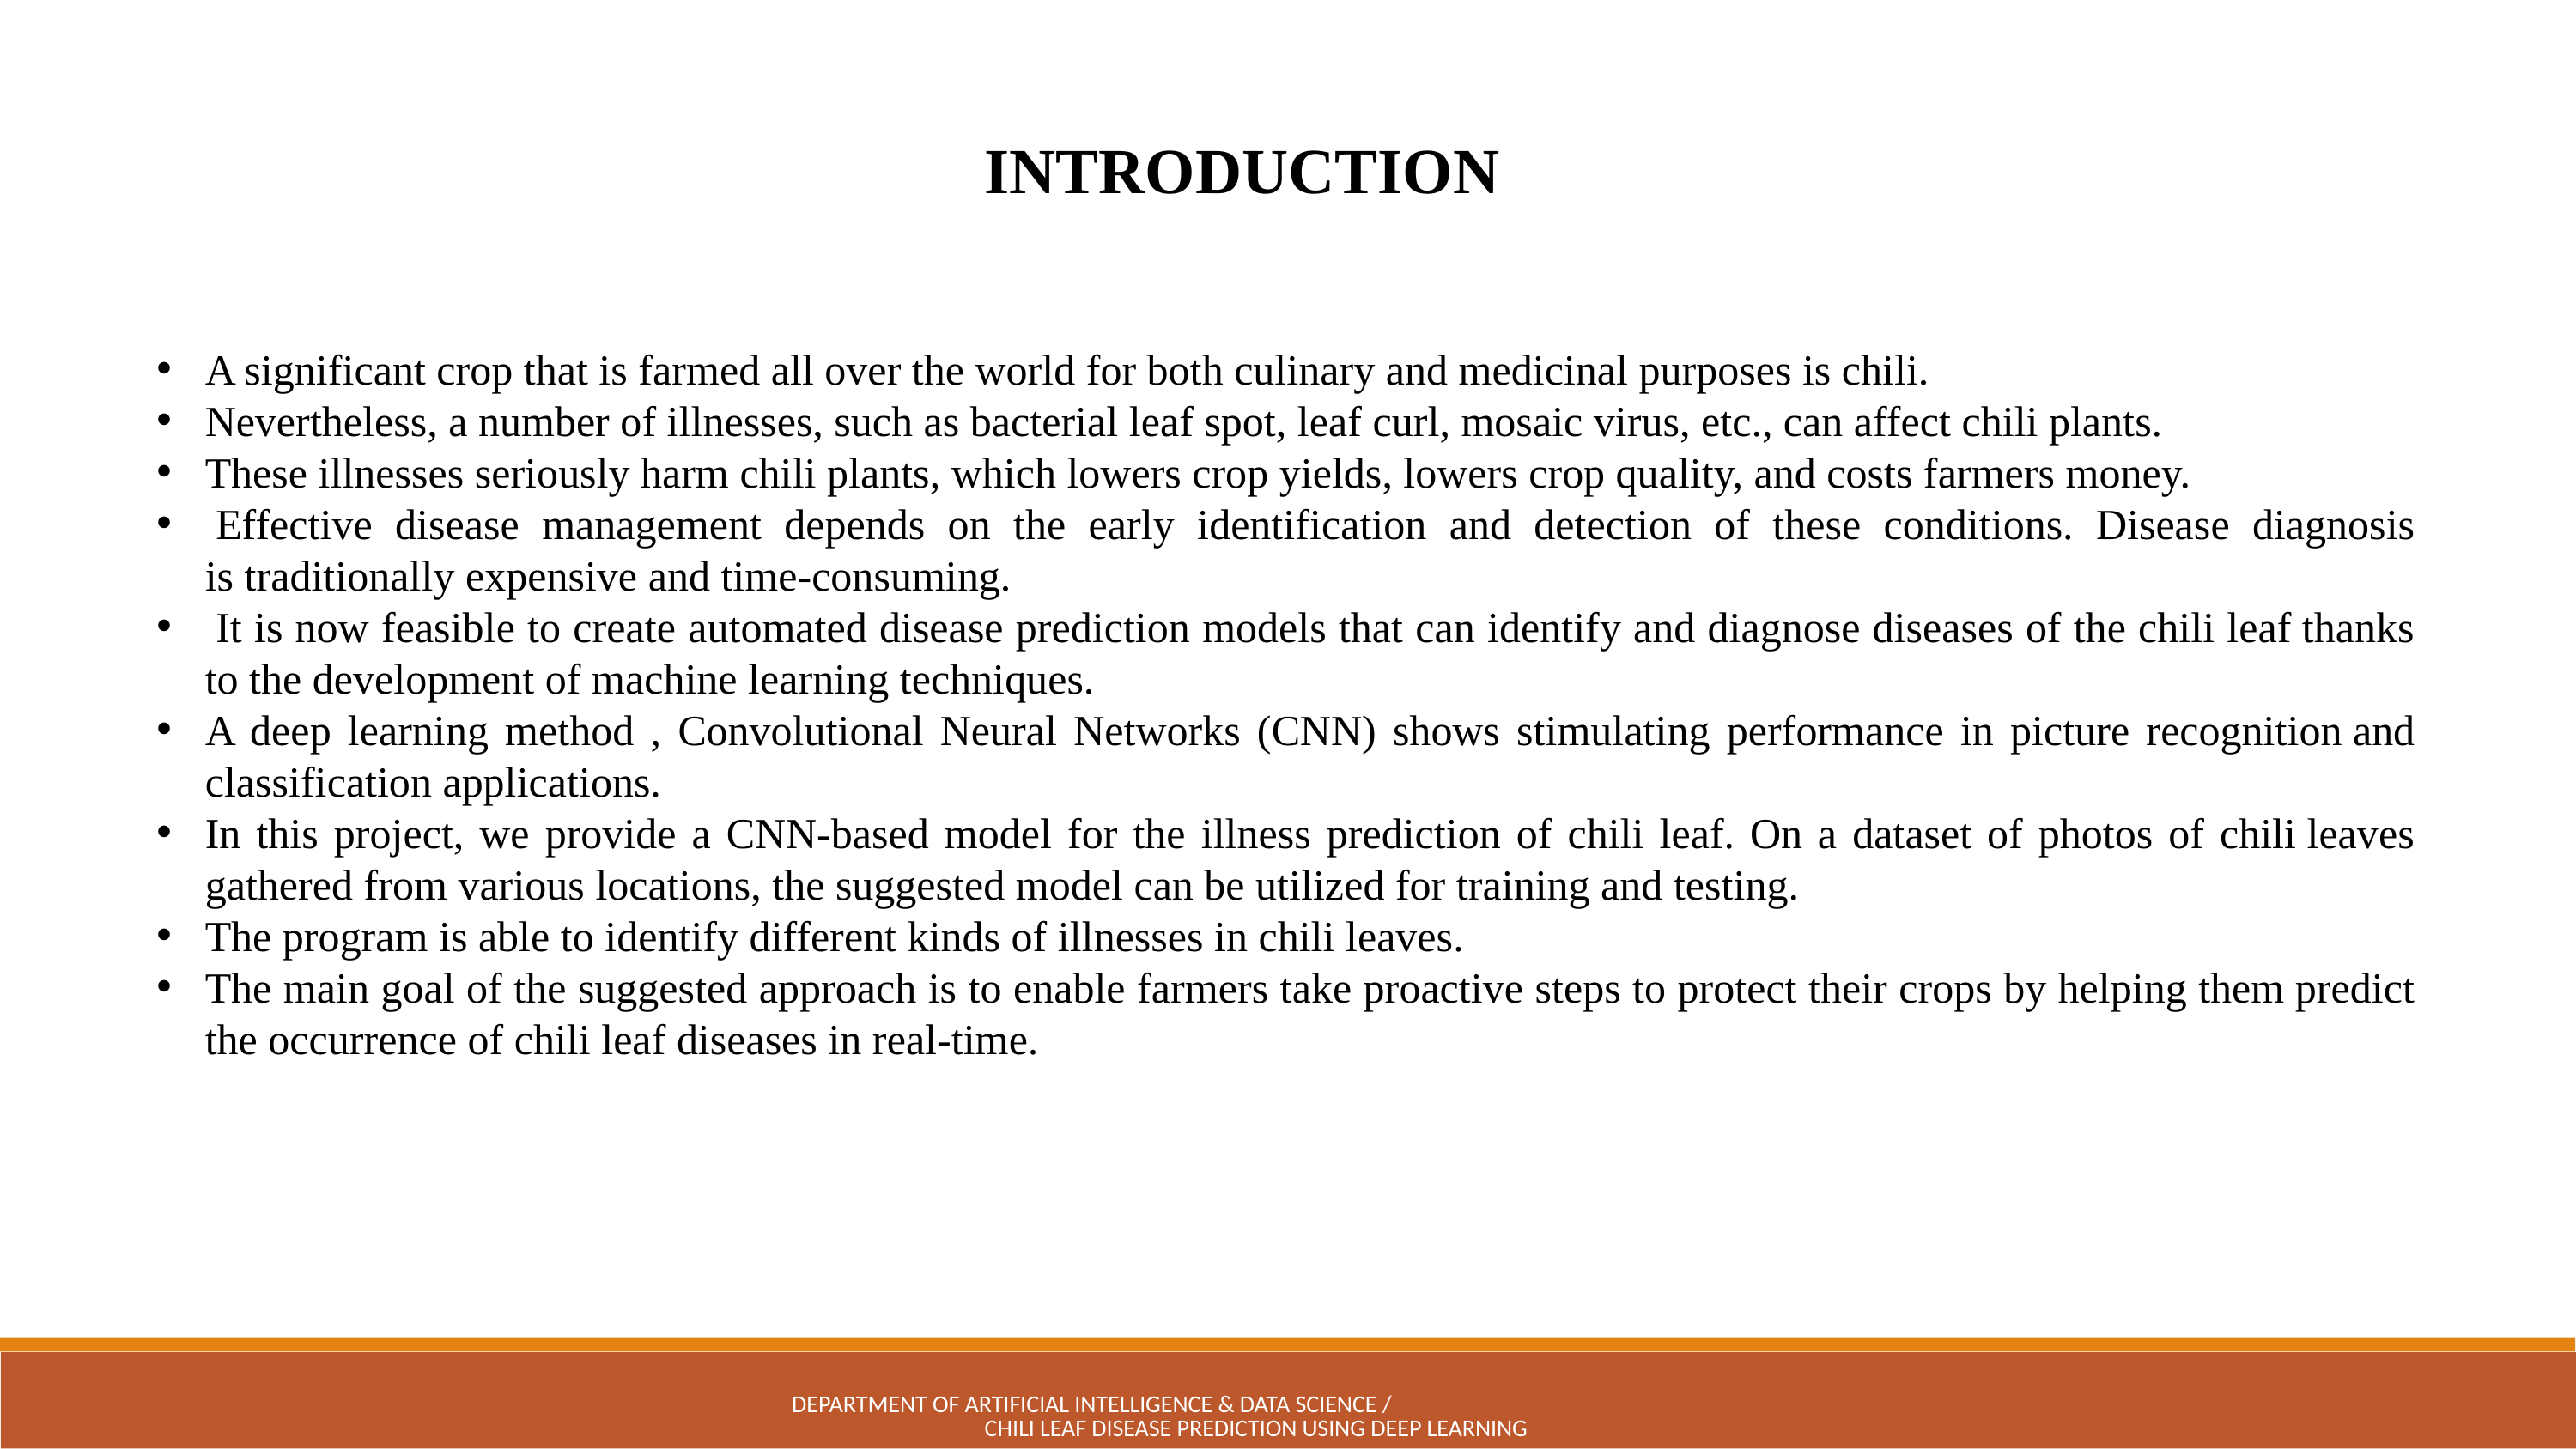

INTRODUCTION
A significant crop that is farmed all over the world for both culinary and medicinal purposes is chili.
Nevertheless, a number of illnesses, such as bacterial leaf spot, leaf curl, mosaic virus, etc., can affect chili plants.
These illnesses seriously harm chili plants, which lowers crop yields, lowers crop quality, and costs farmers money.
 Effective disease management depends on the early identification and detection of these conditions. Disease diagnosis is traditionally expensive and time-consuming.
 It is now feasible to create automated disease prediction models that can identify and diagnose diseases of the chili leaf thanks to the development of machine learning techniques.
A deep learning method , Convolutional Neural Networks (CNN) shows stimulating performance in picture recognition and classification applications.
In this project, we provide a CNN-based model for the illness prediction of chili leaf. On a dataset of photos of chili leaves gathered from various locations, the suggested model can be utilized for training and testing.
The program is able to identify different kinds of illnesses in chili leaves.
The main goal of the suggested approach is to enable farmers take proactive steps to protect their crops by helping them predict the occurrence of chili leaf diseases in real-time.

DEPARTMENT OF ARTIFICIAL INTELLIGENCE & DATA SCIENCE /                                                                                                             CHILI LEAF DISEASE PREDICTION USING DEEP LEARNING
6